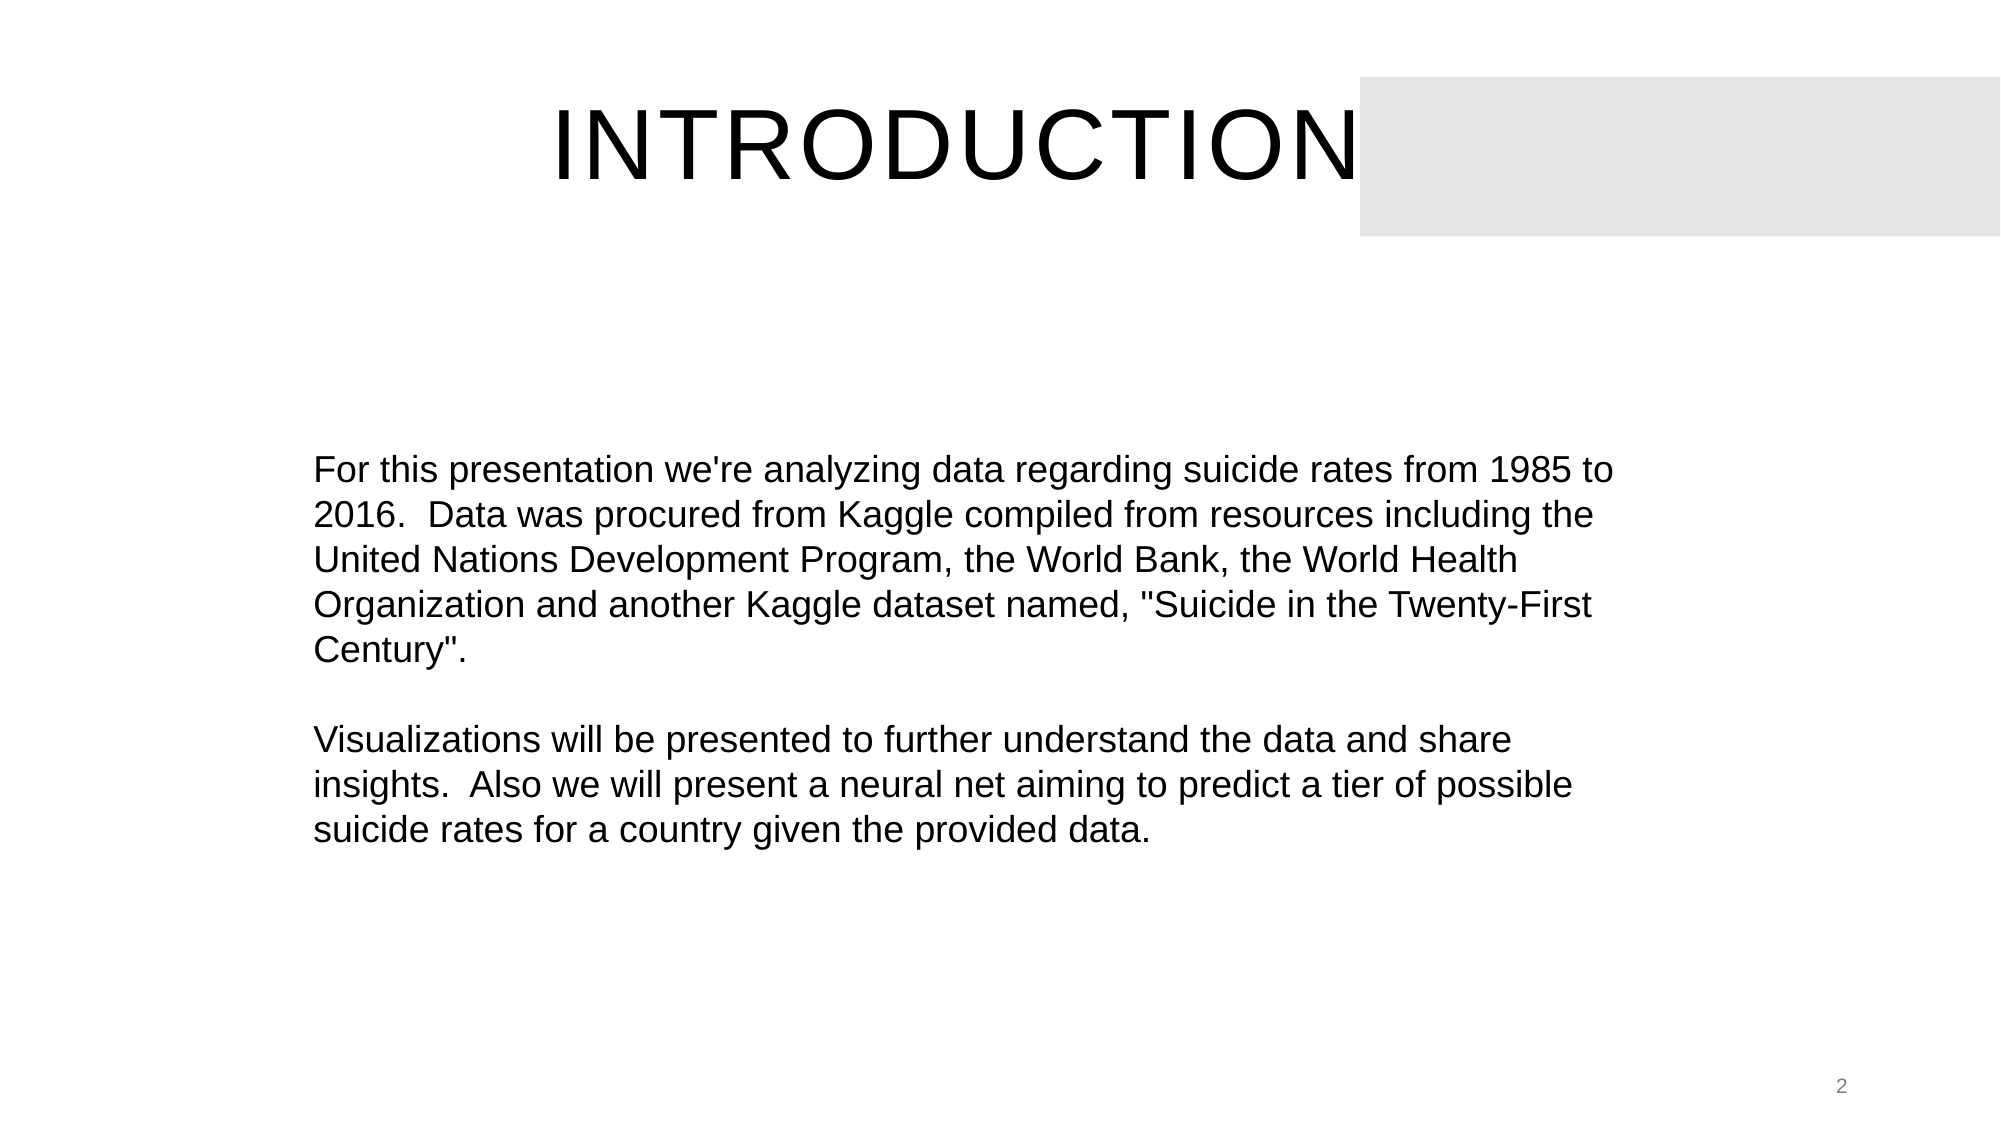

# introduction
For this presentation we're analyzing data regarding suicide rates from 1985 to 2016.  Data was procured from Kaggle compiled from resources including the United Nations Development Program, the World Bank, the World Health Organization and another Kaggle dataset named, "Suicide in the Twenty-First Century".

Visualizations will be presented to further understand the data and share insights.  Also we will present a neural net aiming to predict a tier of possible suicide rates for a country given the provided data.
2